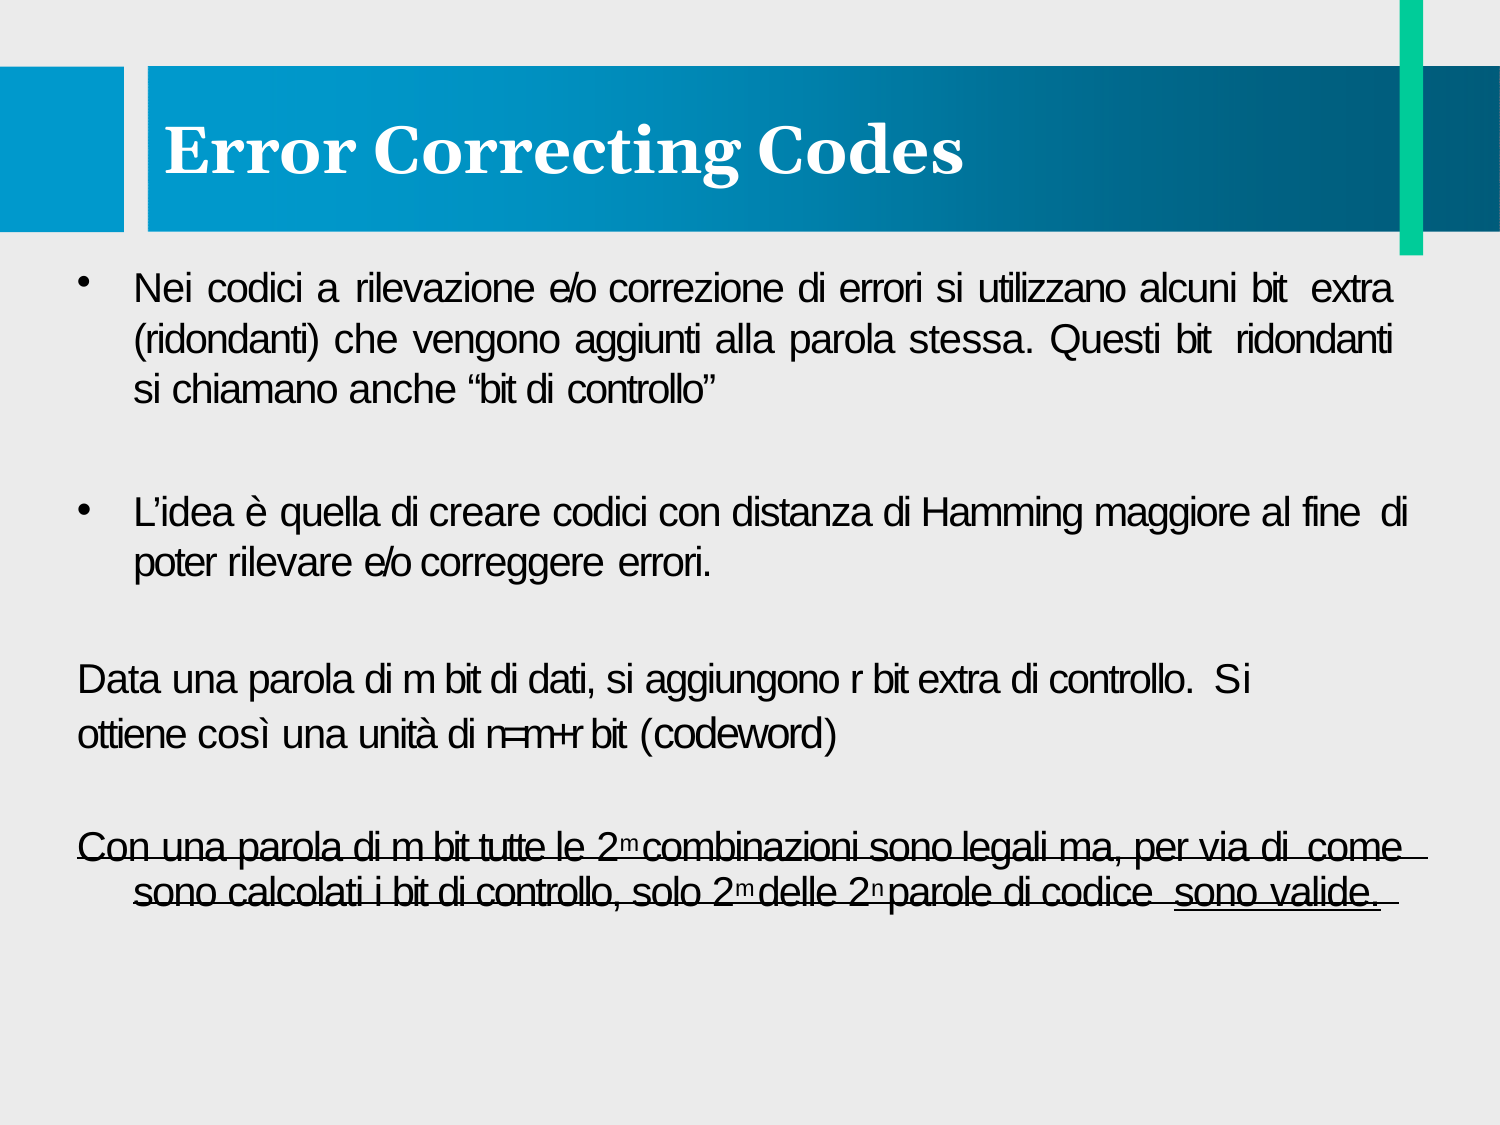

# Error Correcting Codes

Nei codici a rilevazione e/o correzione di errori si utilizzano alcuni bit  extra (ridondanti) che vengono aggiunti alla parola stessa. Questi bit  ridondanti si chiamano anche “bit di controllo”

L’idea è quella di creare codici con distanza di Hamming maggiore al fine  di poter rilevare e/o correggere errori.

Data una parola di m bit di dati, si aggiungono r bit extra di controllo.  Si ottiene così una unità di n=m+r bit (codeword)

Con una parola di m bit tutte le 2m combinazioni sono legali ma, per via di  come sono calcolati i bit di controllo, solo 2m delle 2n parole di codice  sono valide.